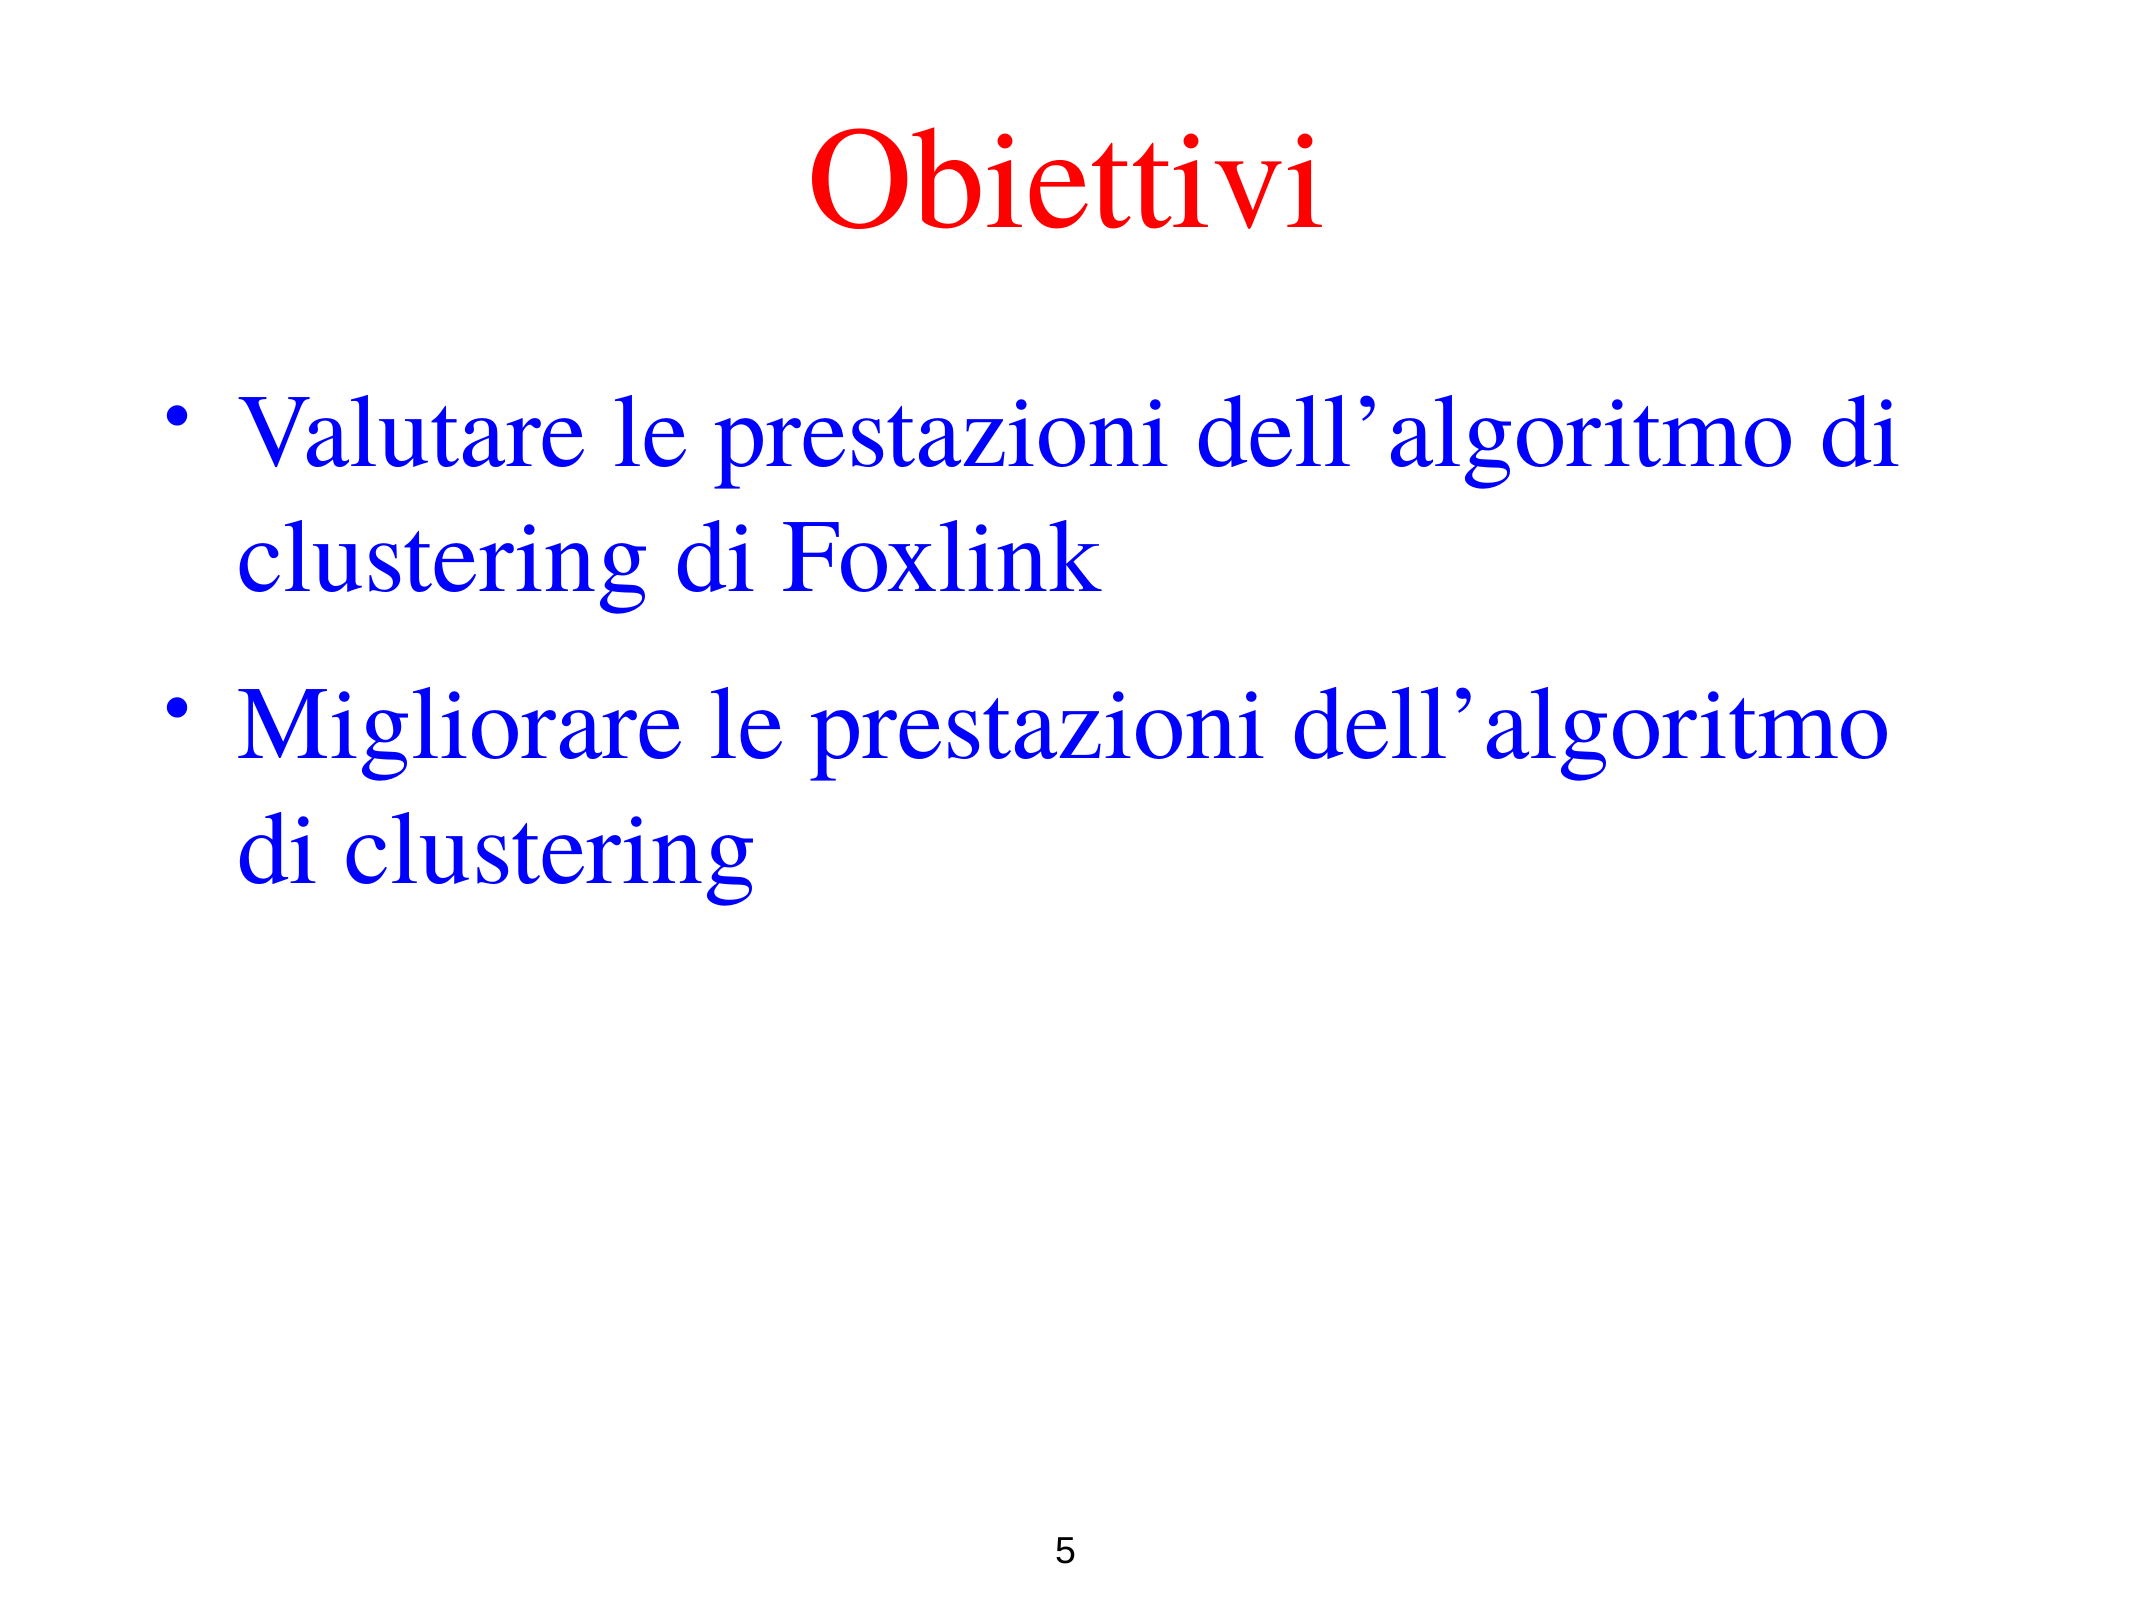

# Obiettivi
Valutare le prestazioni dell’algoritmo di clustering di Foxlink
Migliorare le prestazioni dell’algoritmo di clustering
5